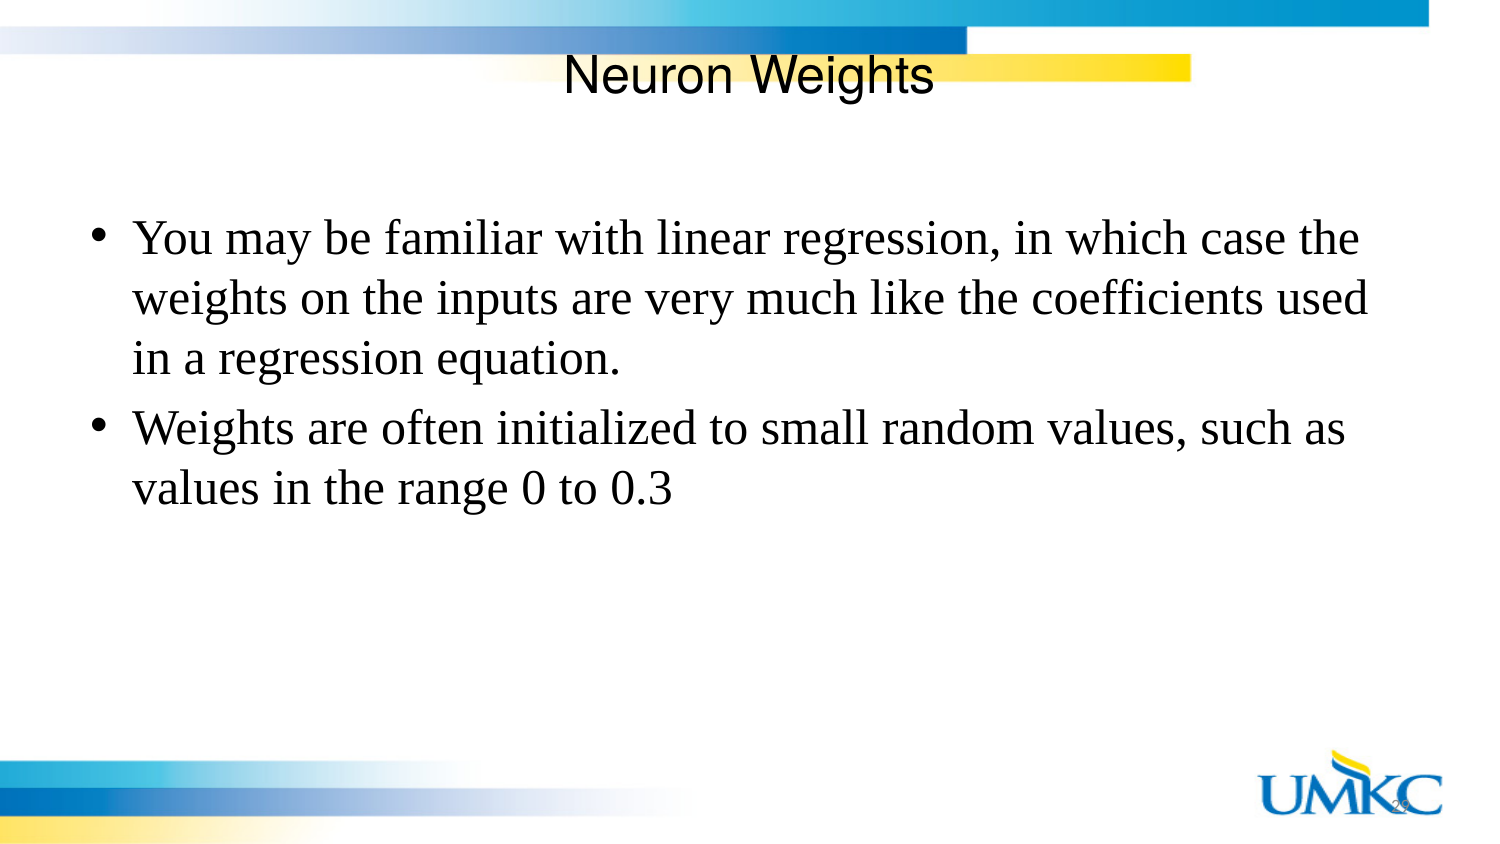

# Neuron Weights
You may be familiar with linear regression, in which case the weights on the inputs are very much like the coefficients used in a regression equation.
Weights are often initialized to small random values, such as values in the range 0 to 0.3

29